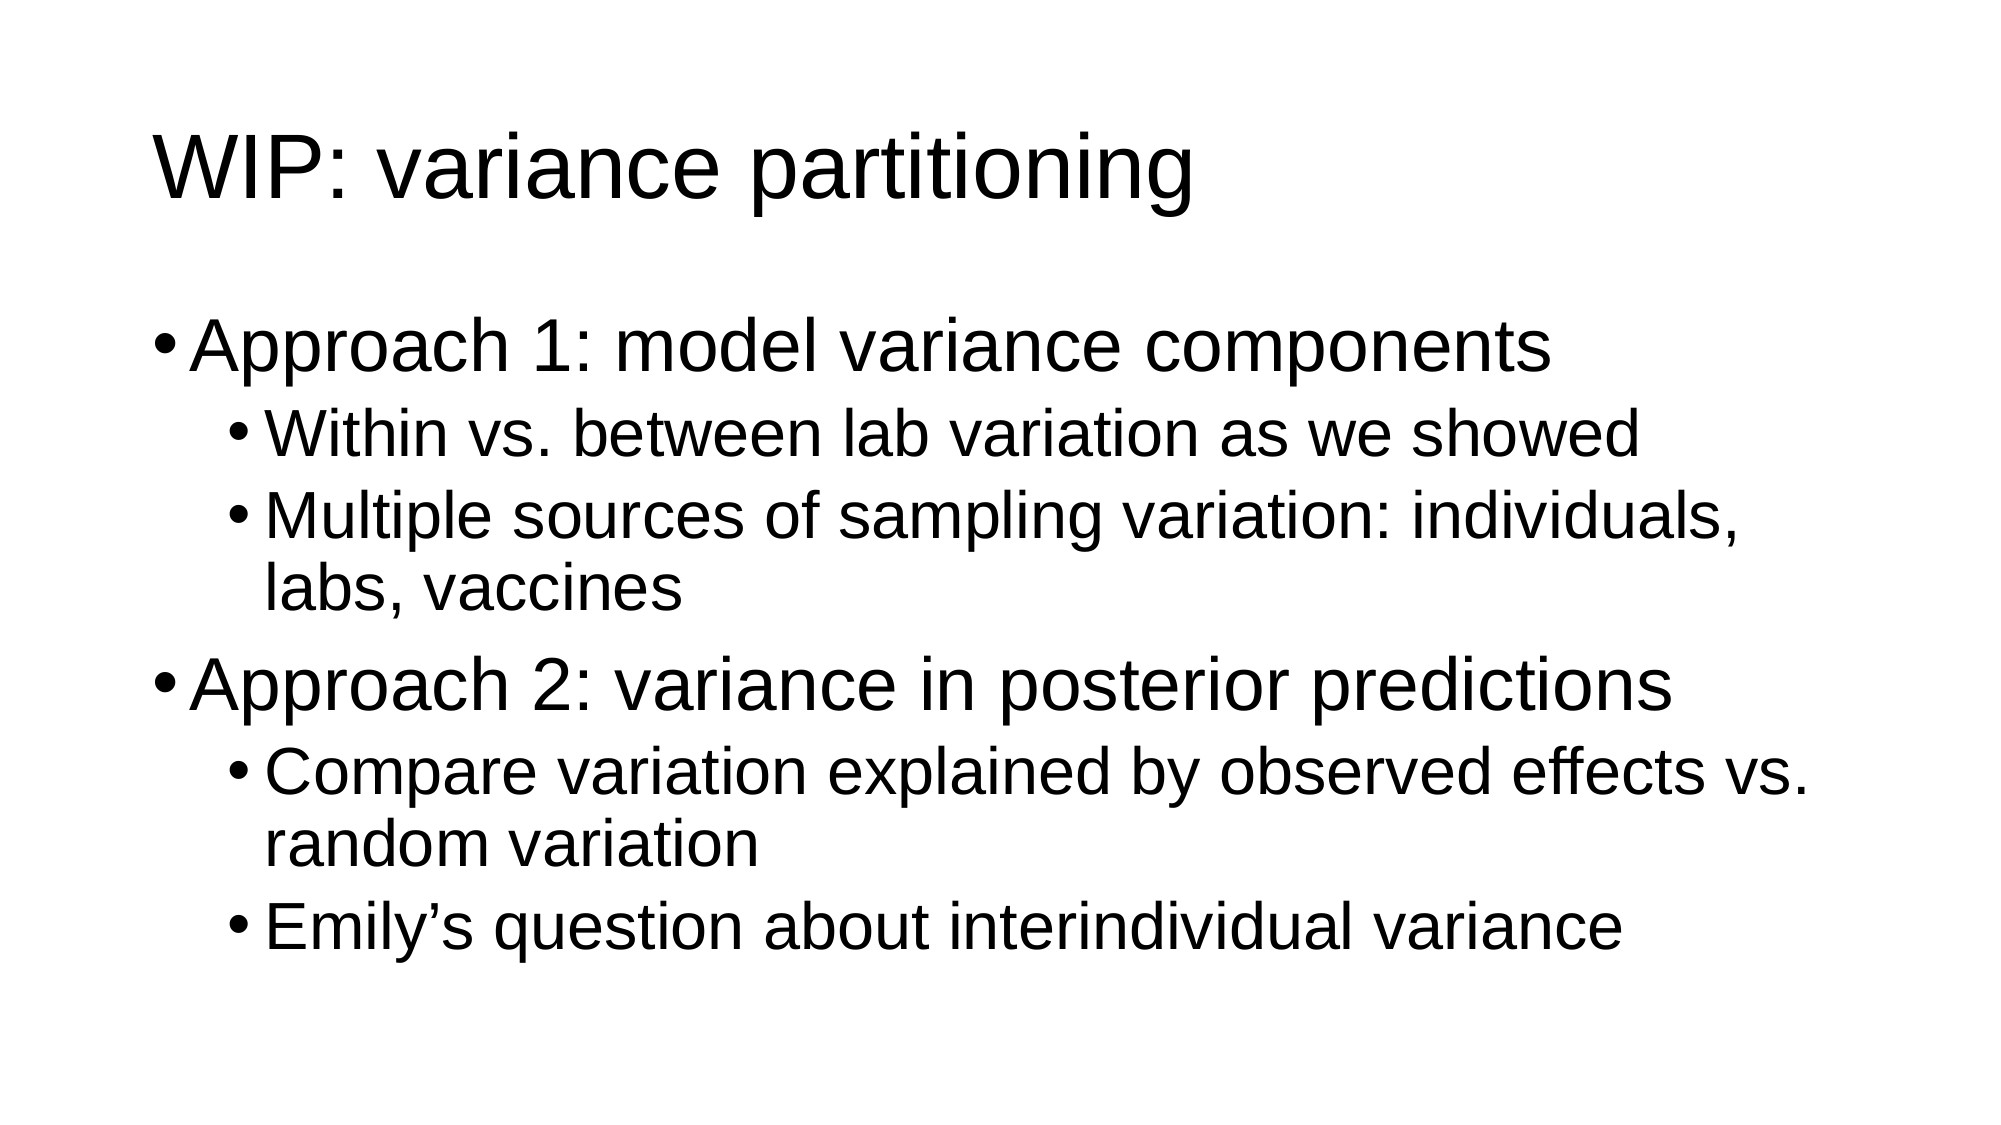

# WIP: variance partitioning
Approach 1: model variance components
Within vs. between lab variation as we showed
Multiple sources of sampling variation: individuals, labs, vaccines
Approach 2: variance in posterior predictions
Compare variation explained by observed effects vs. random variation
Emily’s question about interindividual variance